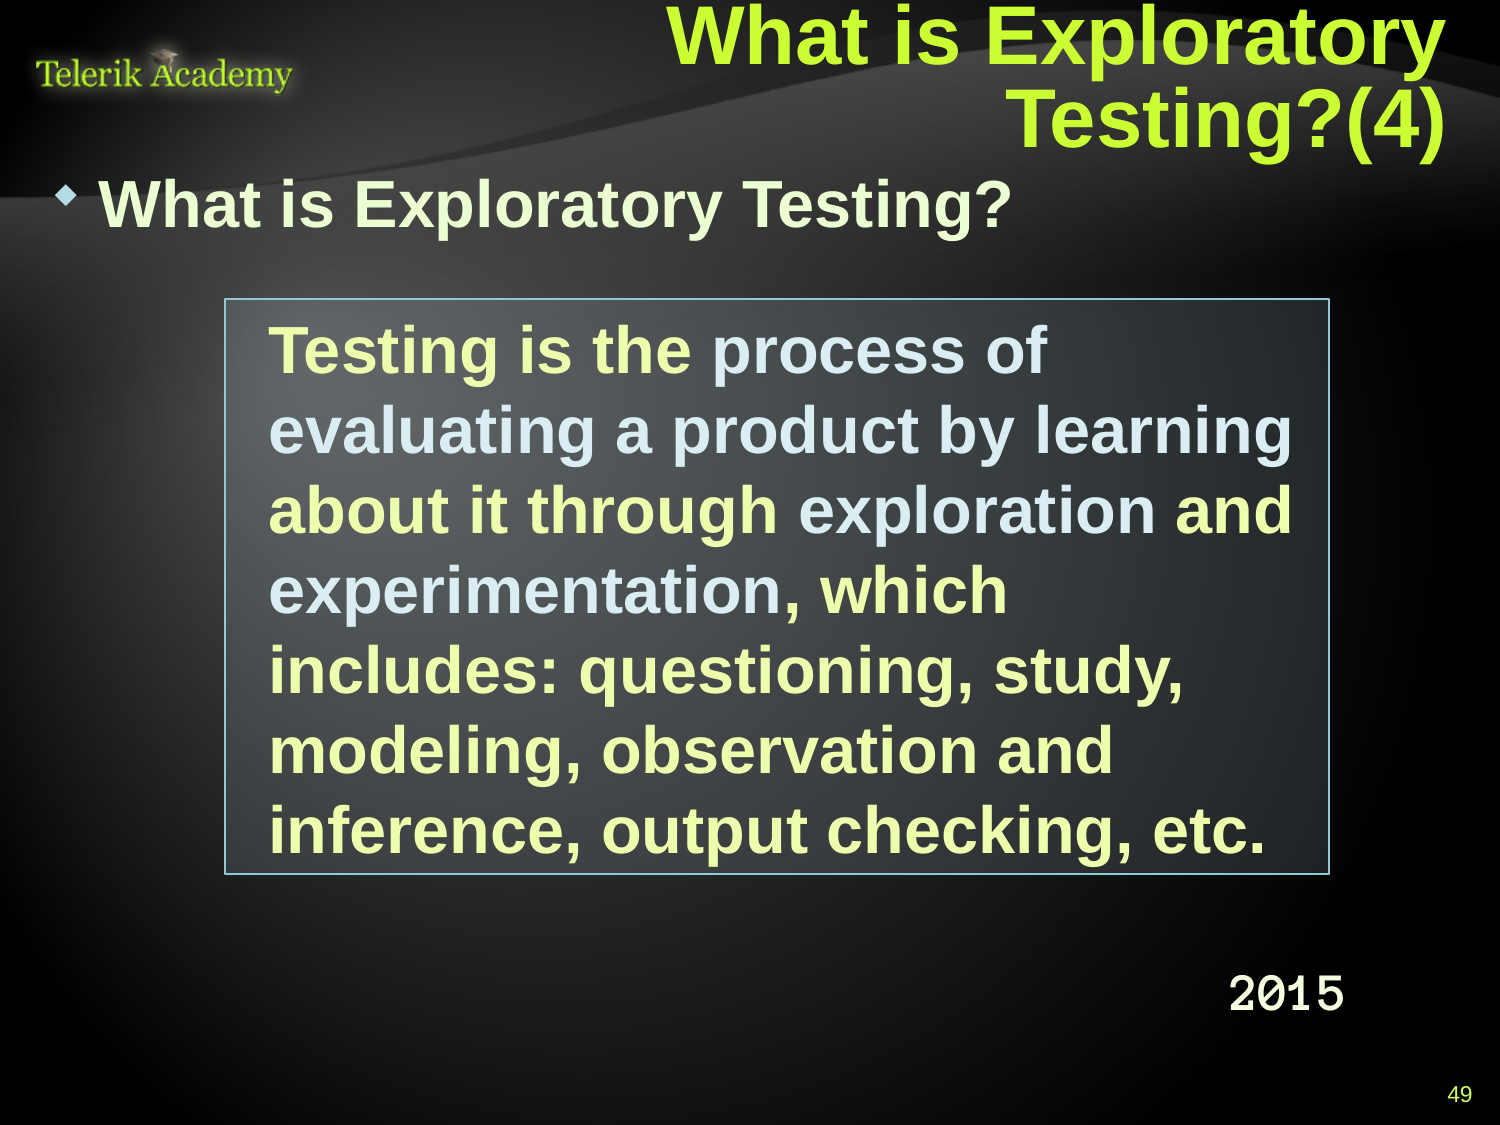

# What is Exploratory Testing?(4)
What is Exploratory Testing?
Testing is the process of evaluating a product by learning about it through exploration and experimentation, which includes: questioning, study, modeling, observation and inference, output checking, etc.
2015
49